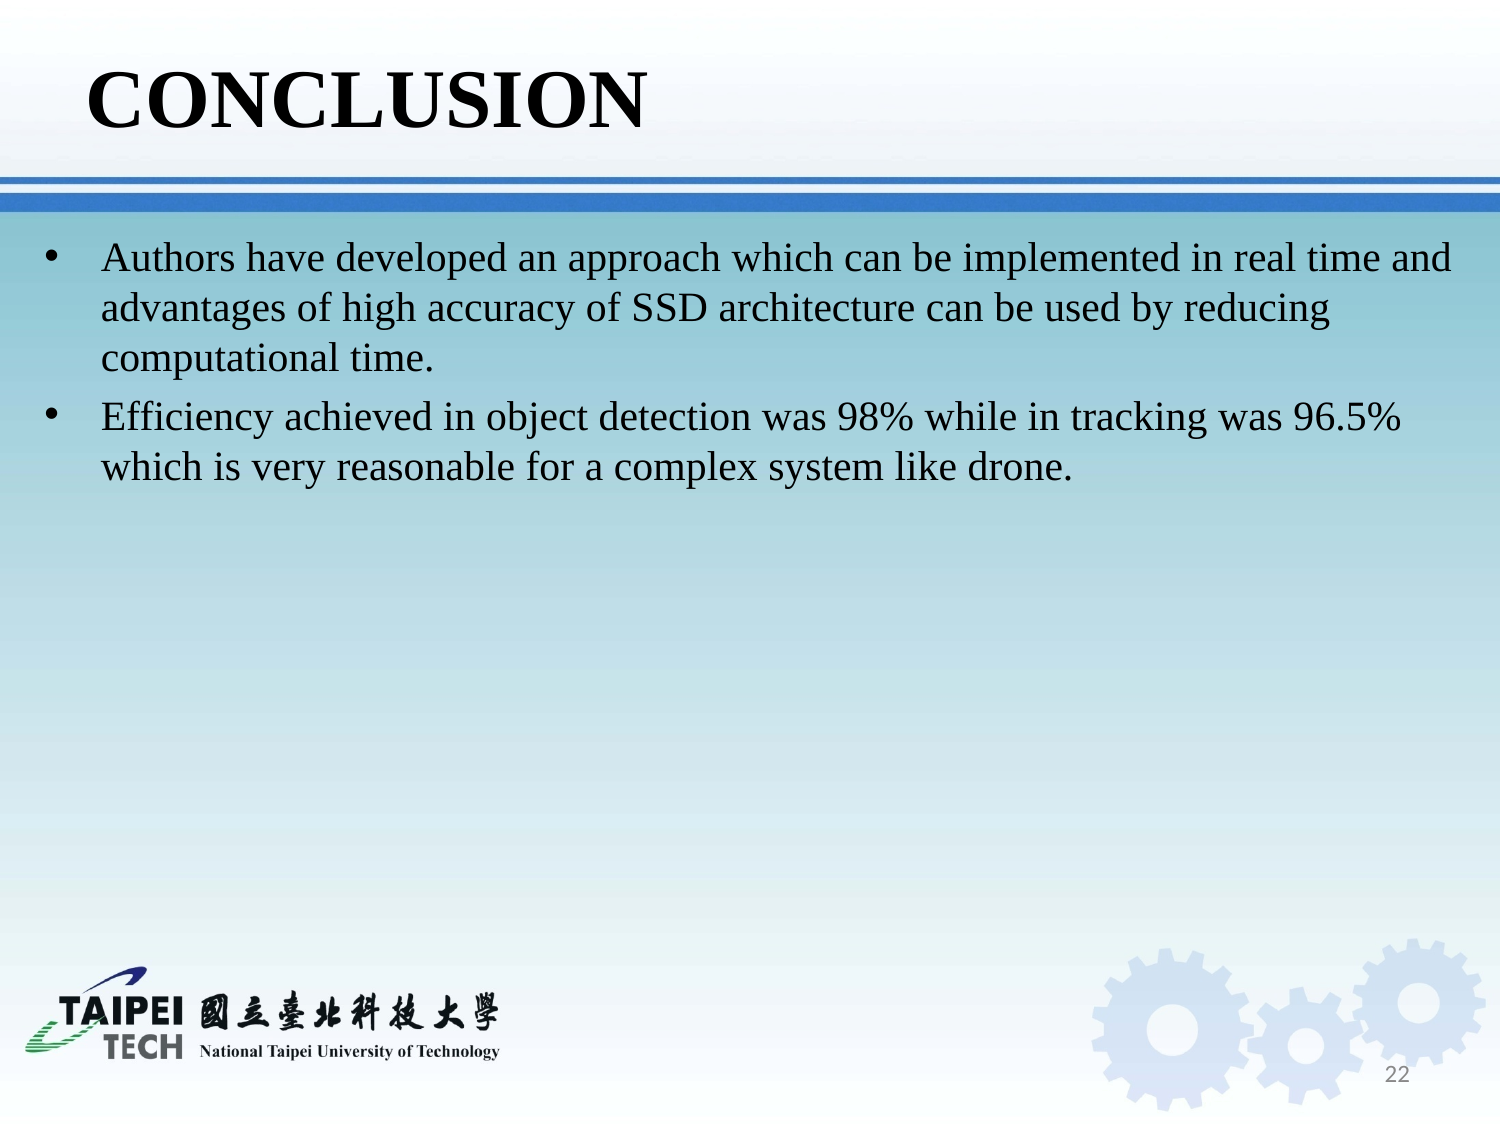

# CONCLUSION
Authors have developed an approach which can be implemented in real time and advantages of high accuracy of SSD architecture can be used by reducing computational time.
Efficiency achieved in object detection was 98% while in tracking was 96.5% which is very reasonable for a complex system like drone.

22